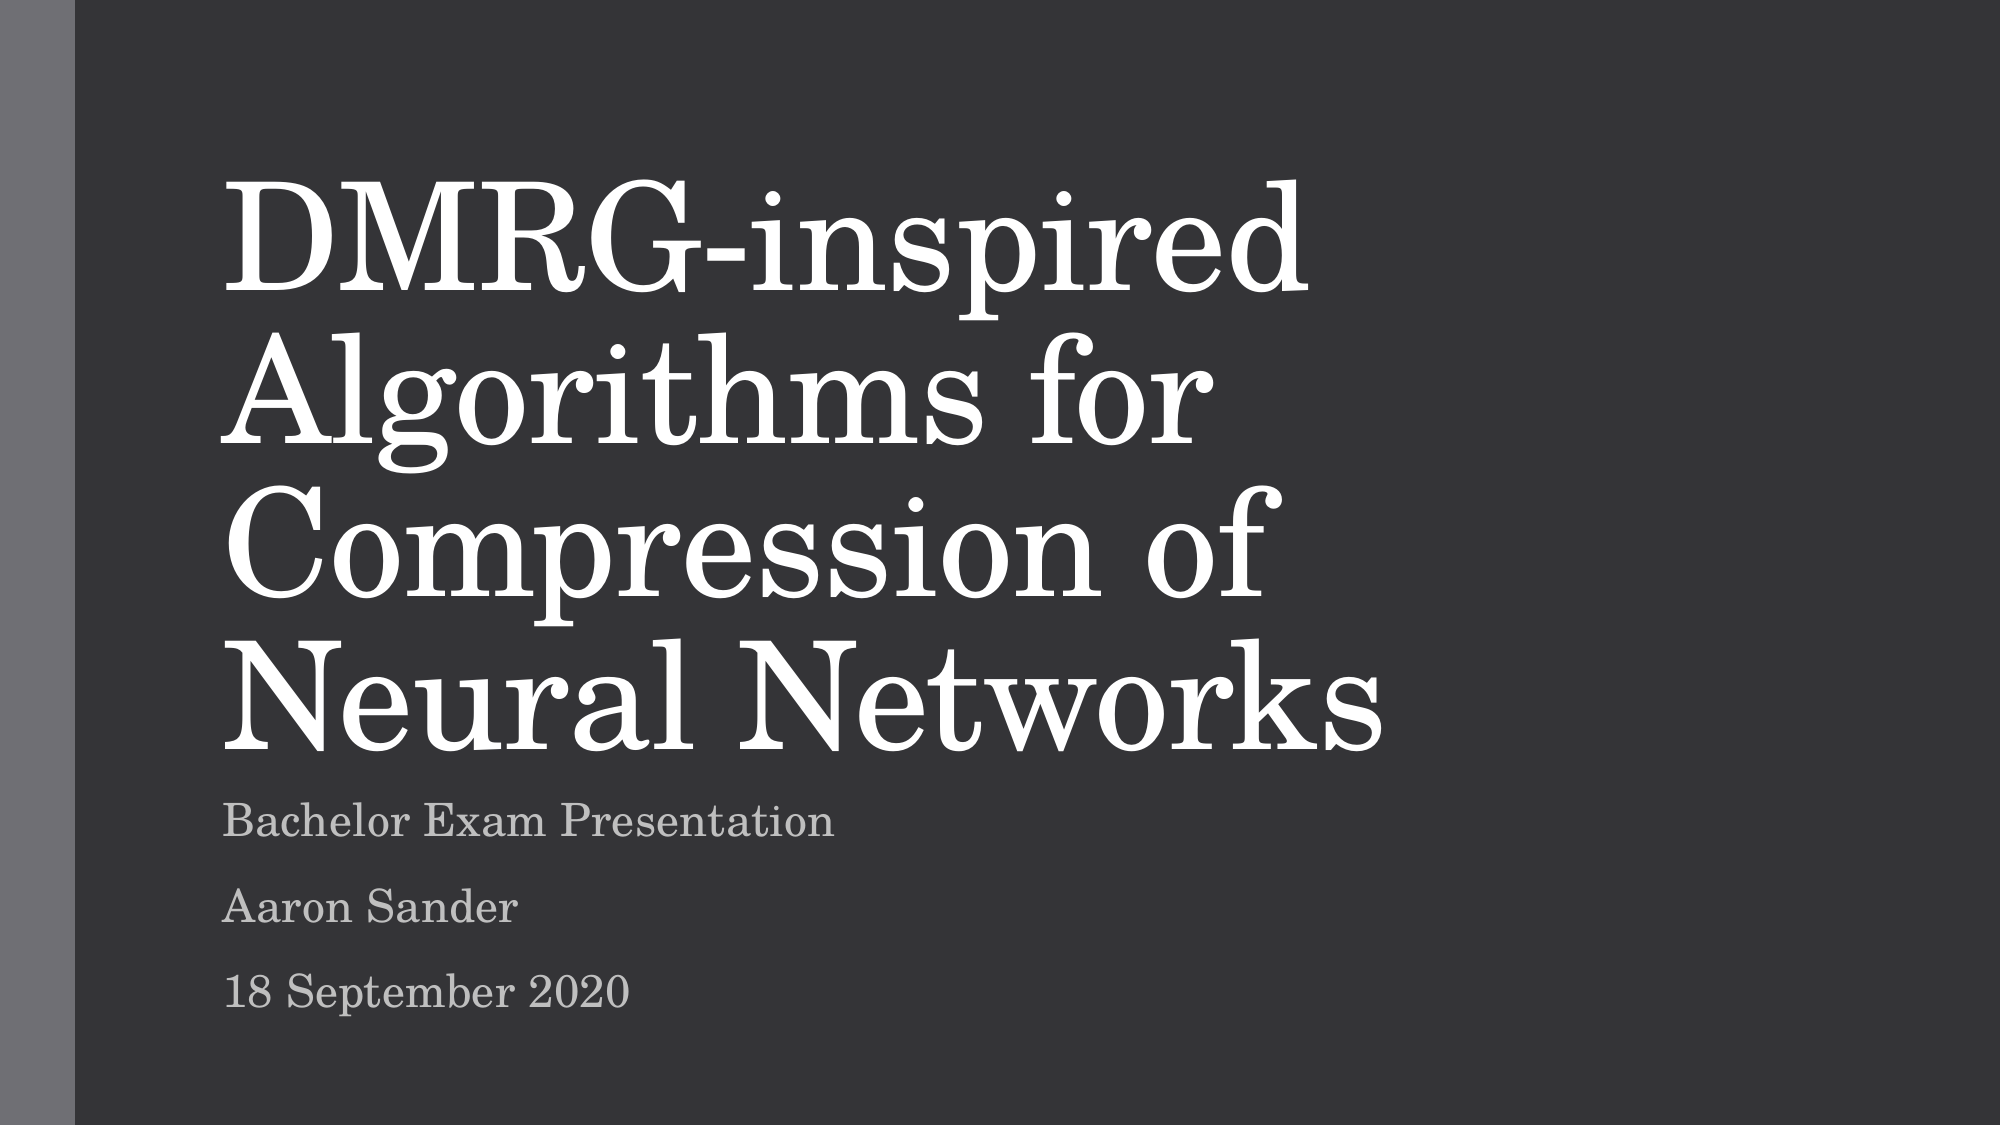

# DMRG-inspired Algorithms for Compression of Neural Networks
Bachelor Exam Presentation
Aaron Sander
18 September 2020